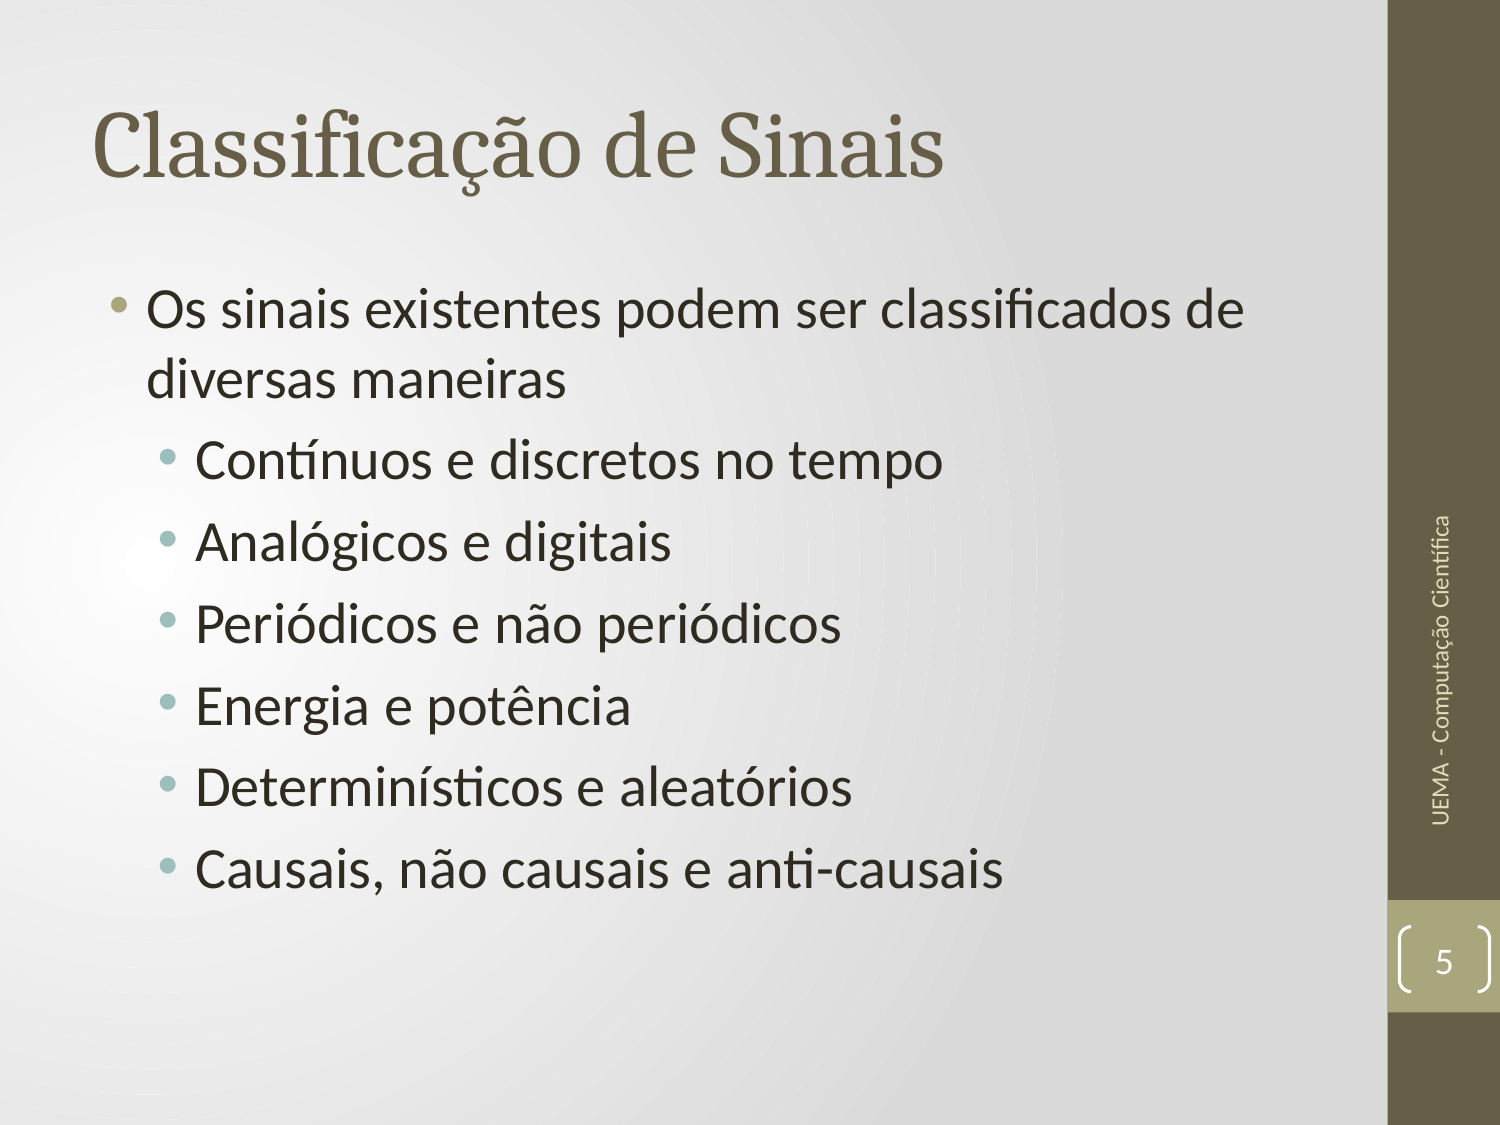

# Classificação de Sinais
Os sinais existentes podem ser classificados de diversas maneiras
Contínuos e discretos no tempo
Analógicos e digitais
Periódicos e não periódicos
Energia e potência
Determinísticos e aleatórios
Causais, não causais e anti-causais

UEMA - Computação Científica
5